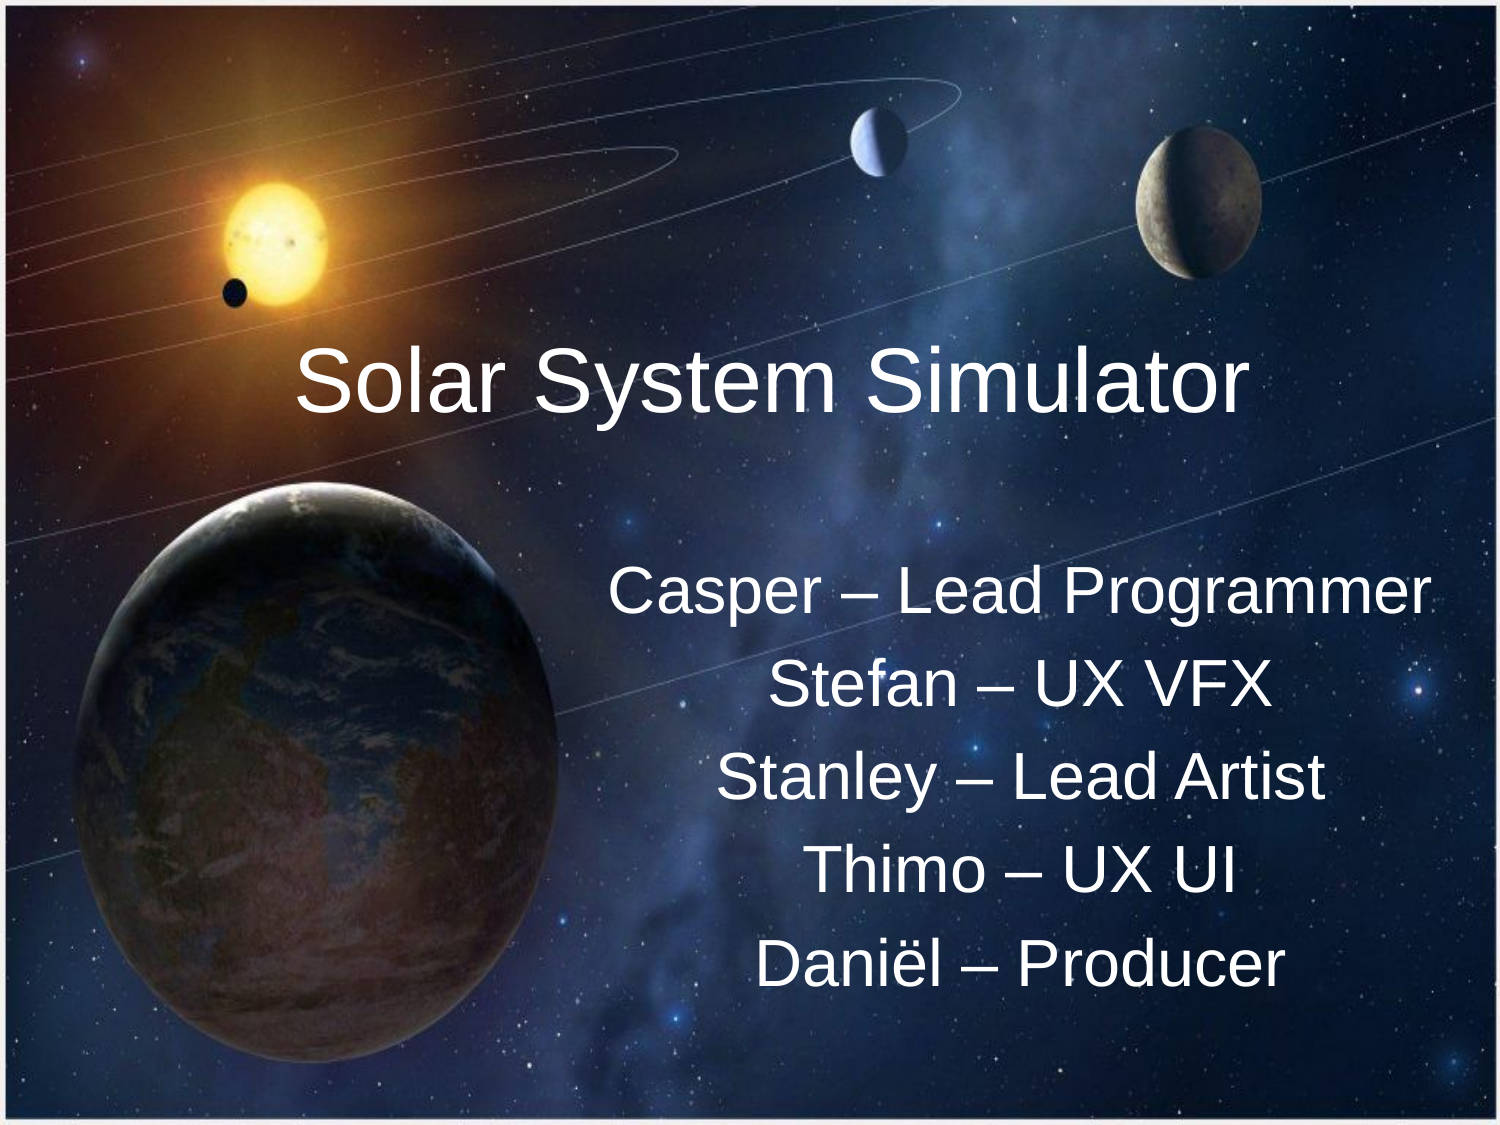

# Solar System Simulator
Casper – Lead Programmer
Stefan – UX VFX
Stanley – Lead Artist
Thimo – UX UI
Daniël – Producer